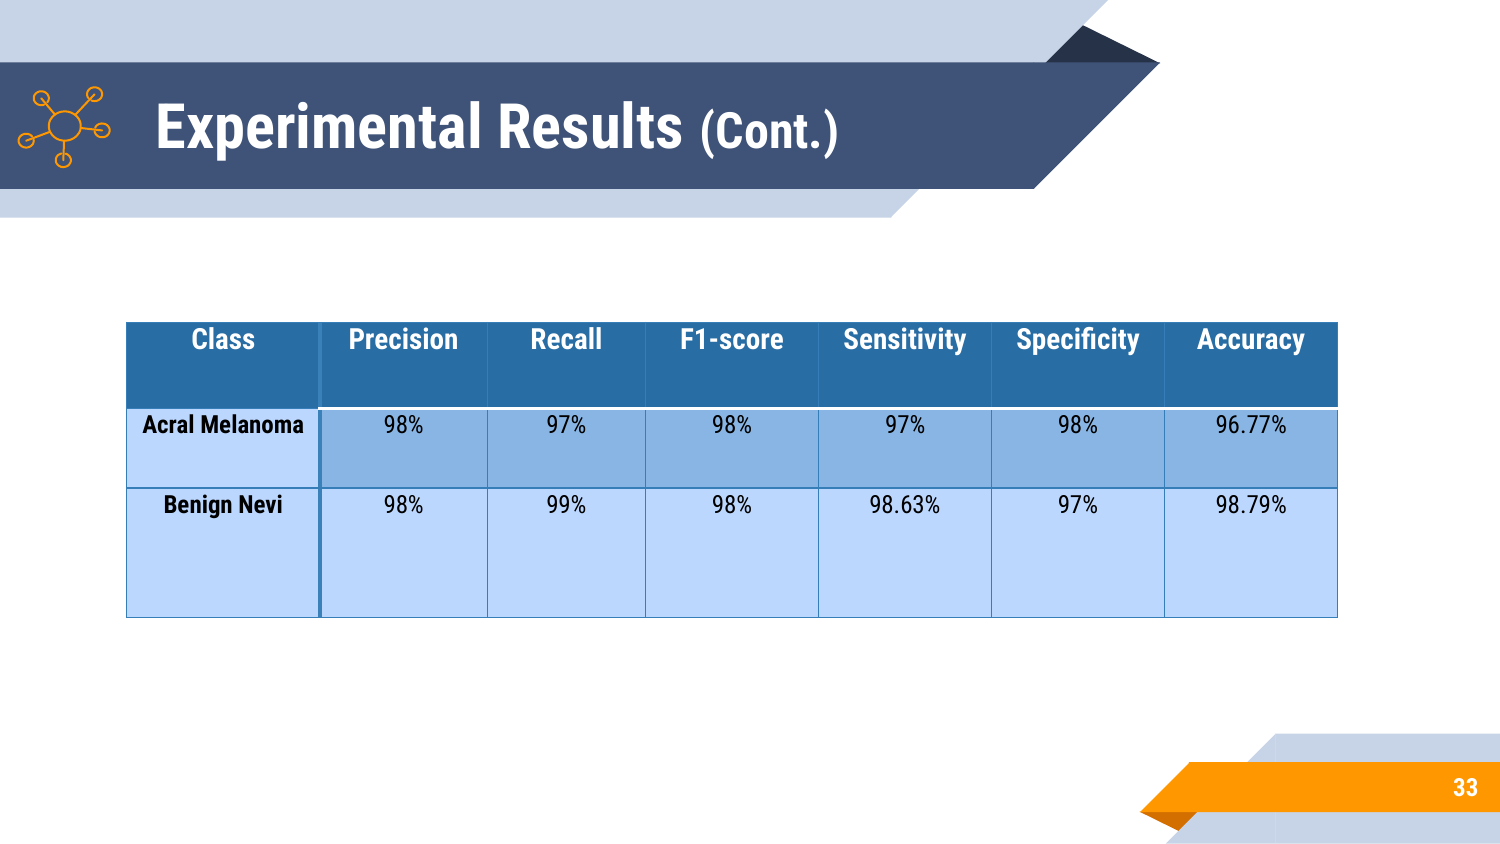

Experimental Results (Cont.)

| Class | Precision | Recall | F1-score | Sensitivity | Specificity | Accuracy |
| --- | --- | --- | --- | --- | --- | --- |
| Acral Melanoma | 98% | 97% | 98% | 97% | 98% | 96.77% |
| Benign Nevi | 98% | 99% | 98% | 98.63% | 97% | 98.79% |
33